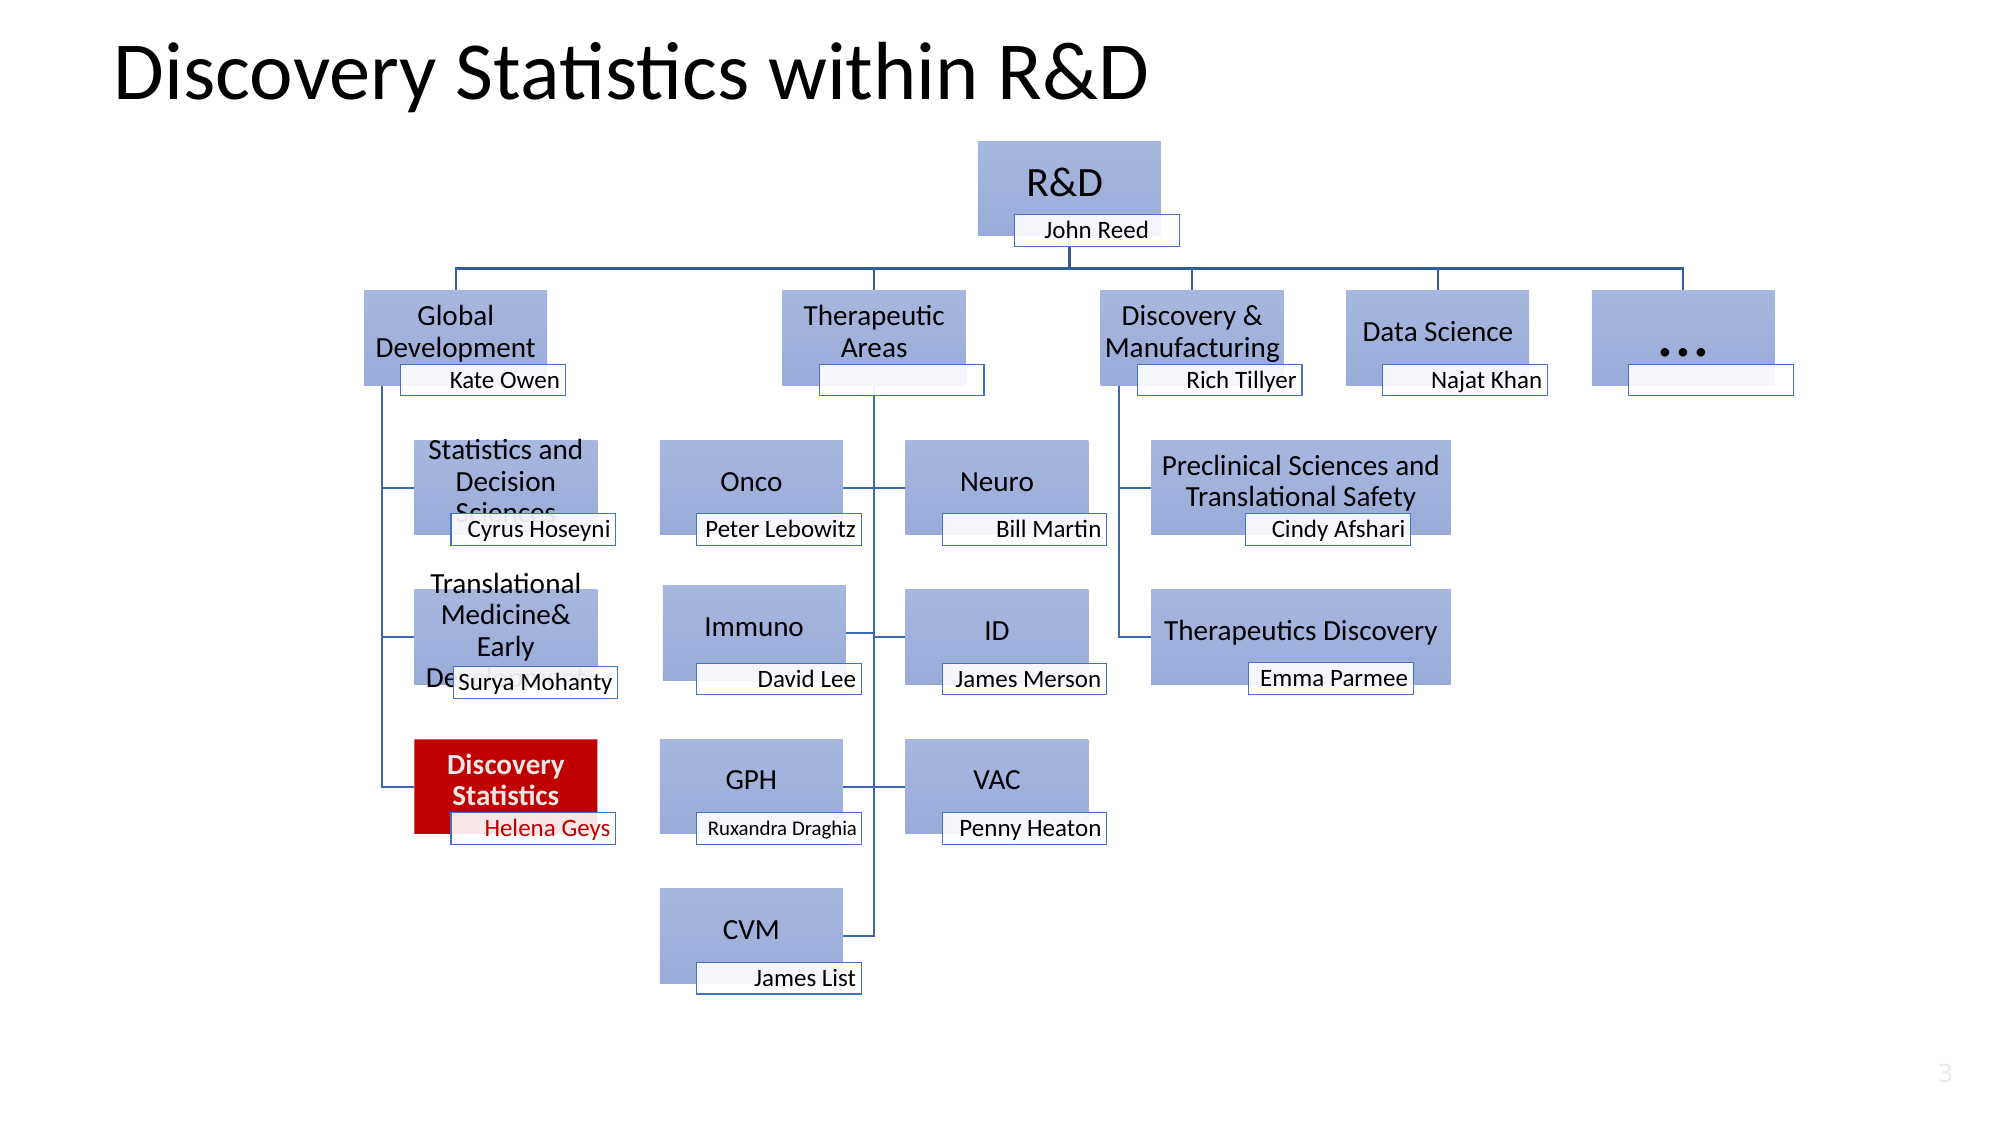

# Discovery Statistics within R&D
R&D
John Reed
Global Development
Kate Owen
Statistics and Decision Sciences
Cyrus Hoseyni
Translational Medicine& Early Development
Surya Mohanty
Discovery Statistics
Helena Geys
Therapeutic Areas

Onco
Peter Lebowitz
Neuro
Bill Martin
Immuno
David Lee
ID
James Merson
GPH
Ruxandra Draghia
VAC
Penny Heaton
CVM
James List
Discovery & Manufacturing
Rich Tillyer
Preclinical Sciences and Translational Safety
Cindy Afshari
Therapeutics Discovery
Emma Parmee
Data Science
Najat Khan
...

3